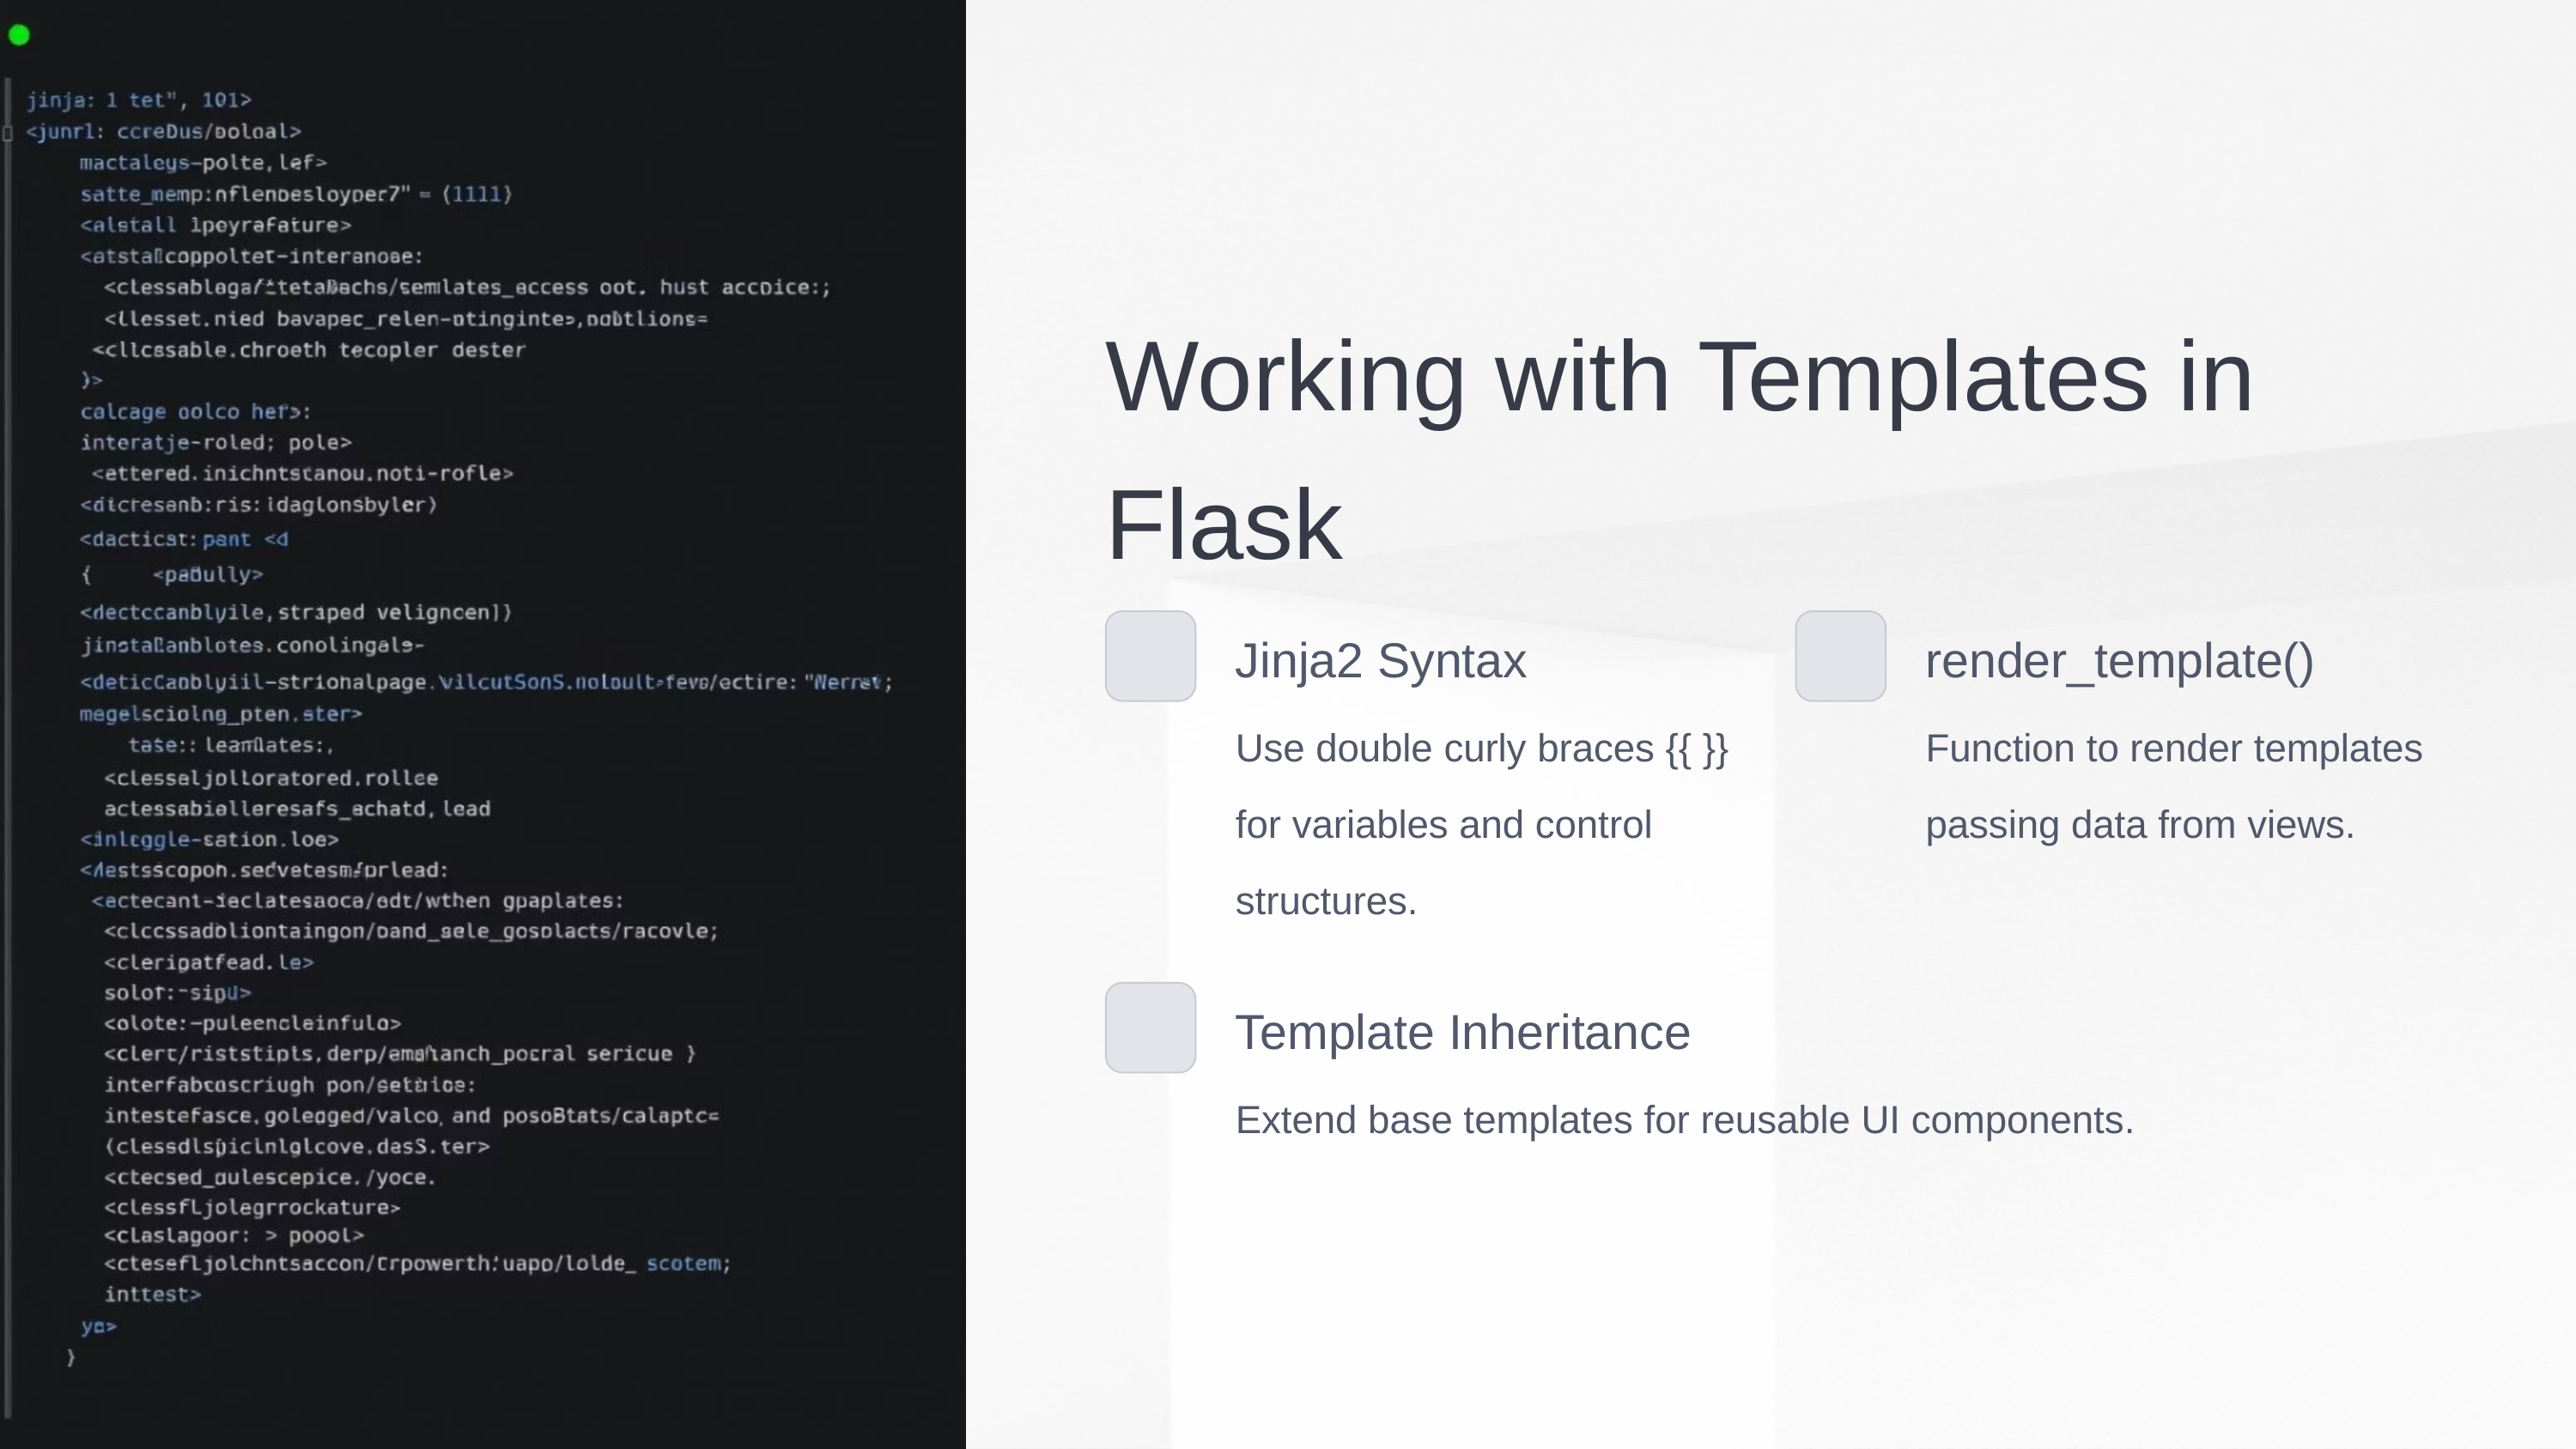

Working with Templates in Flask

Jinja2 Syntax

render_template()

Use double curly braces {{ }} for variables and control structures.

Function to render templates passing data from views.

Template Inheritance

Extend base templates for reusable UI components.